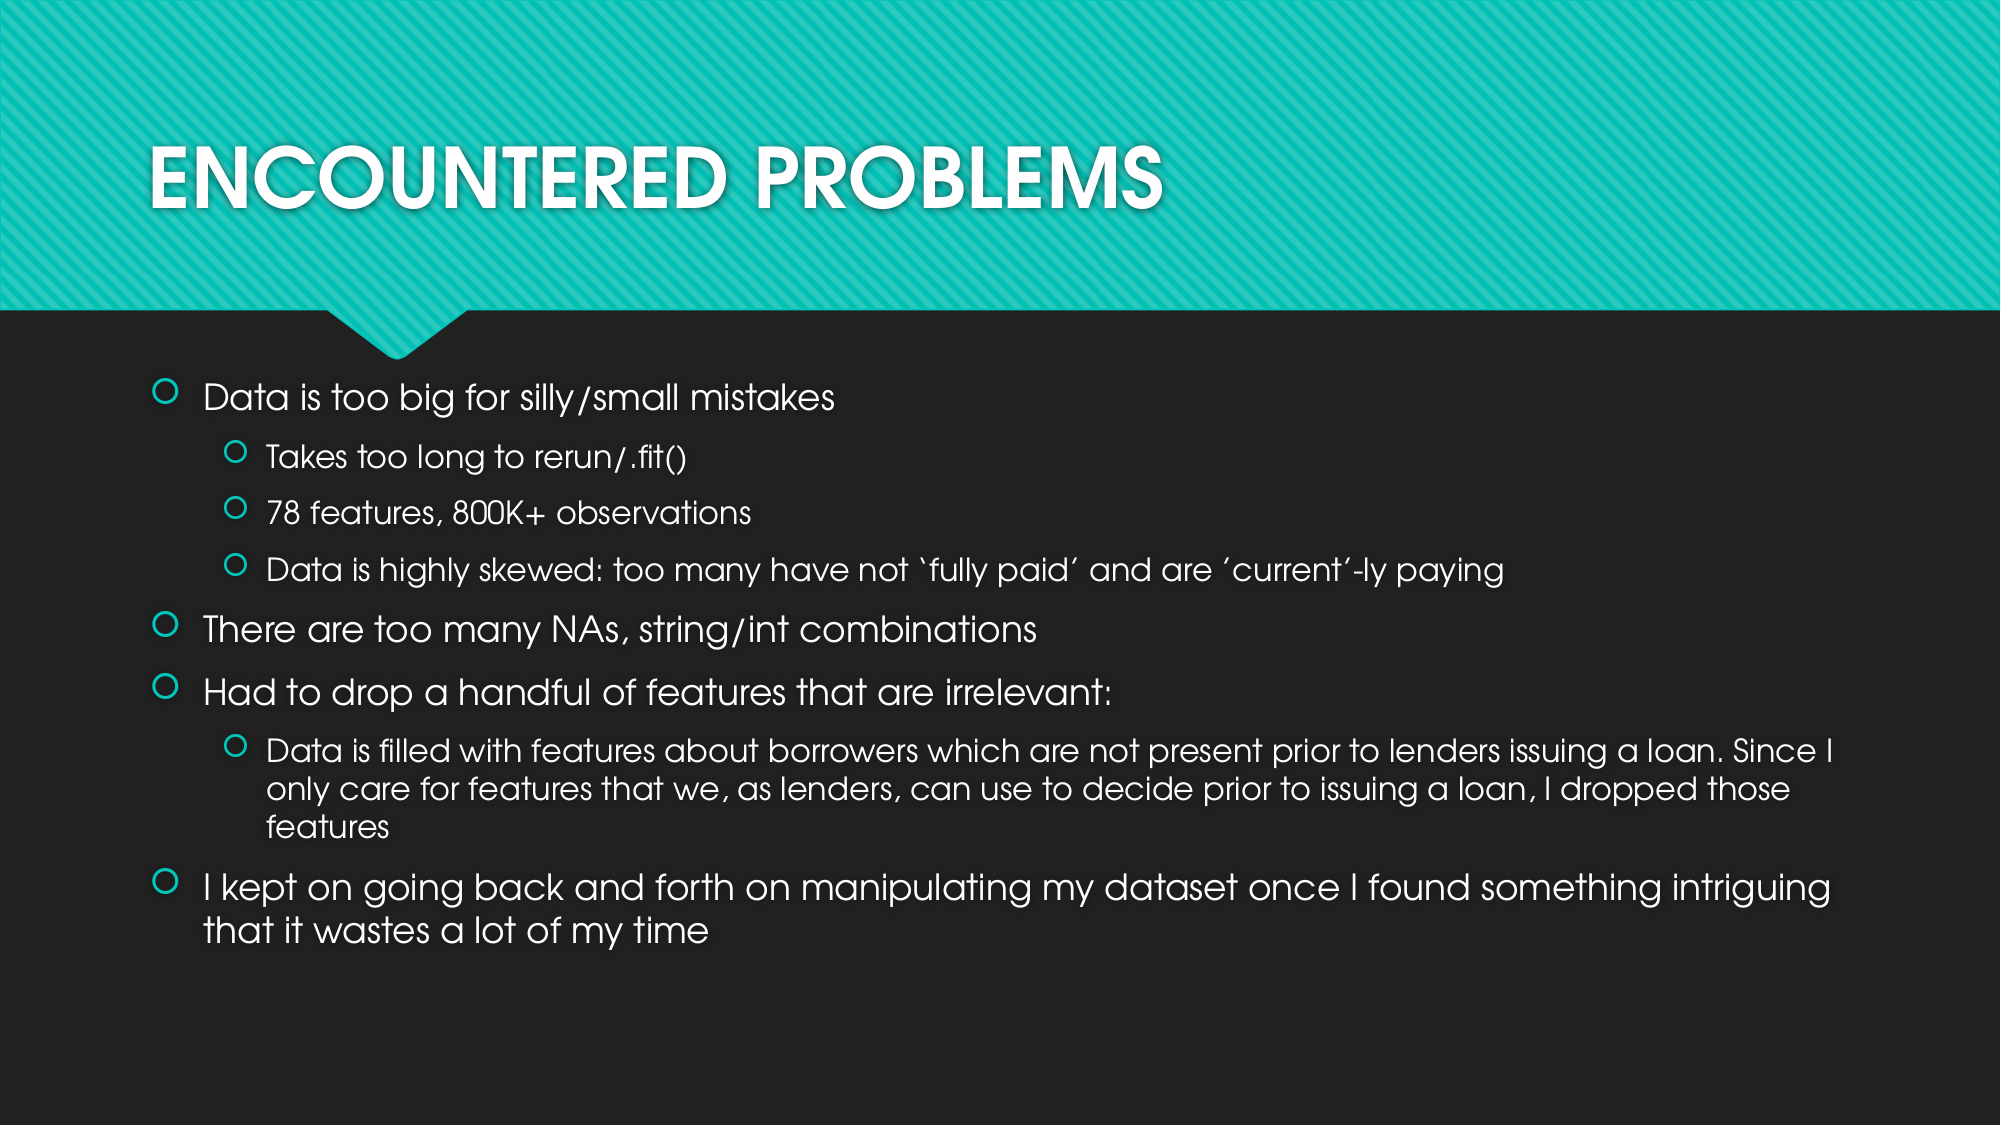

# ENCOUNTERED PROBLEMS
Data is too big for silly/small mistakes
Takes too long to rerun/.fit()
78 features, 800K+ observations
Data is highly skewed: too many have not ‘fully paid’ and are ’current’-ly paying
There are too many NAs, string/int combinations
Had to drop a handful of features that are irrelevant:
Data is filled with features about borrowers which are not present prior to lenders issuing a loan. Since I only care for features that we, as lenders, can use to decide prior to issuing a loan, I dropped those features
I kept on going back and forth on manipulating my dataset once I found something intriguing that it wastes a lot of my time